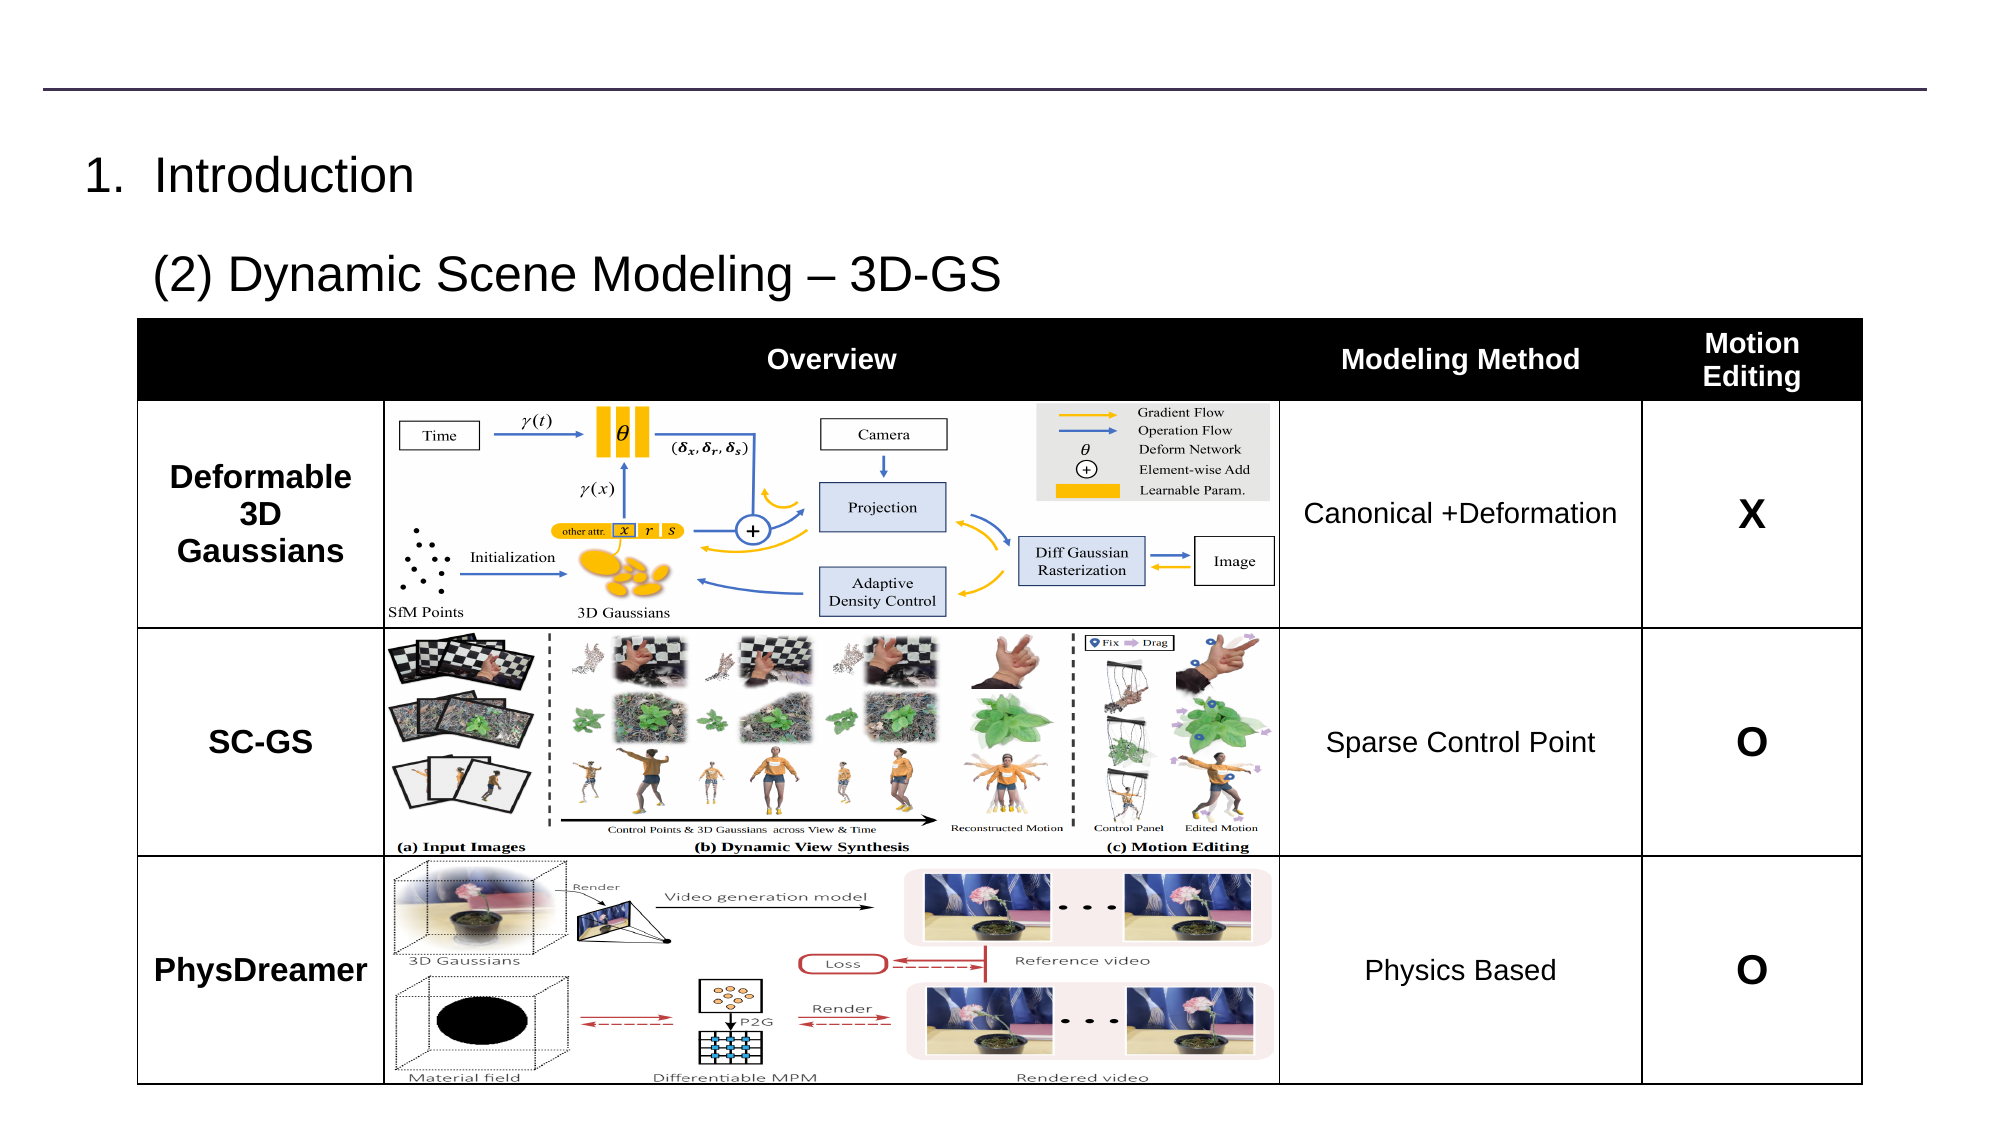

# 1.  Introduction
(2) Dynamic Scene Modeling – 3D-GS
|  | Overview | Modeling Method | Motion Editing |
| --- | --- | --- | --- |
| Deformable 3D Gaussians |  | Canonical +Deformation | X |
| SC-GS |  | Sparse Control Point | O |
| PhysDreamer |  | Physics Based | O |